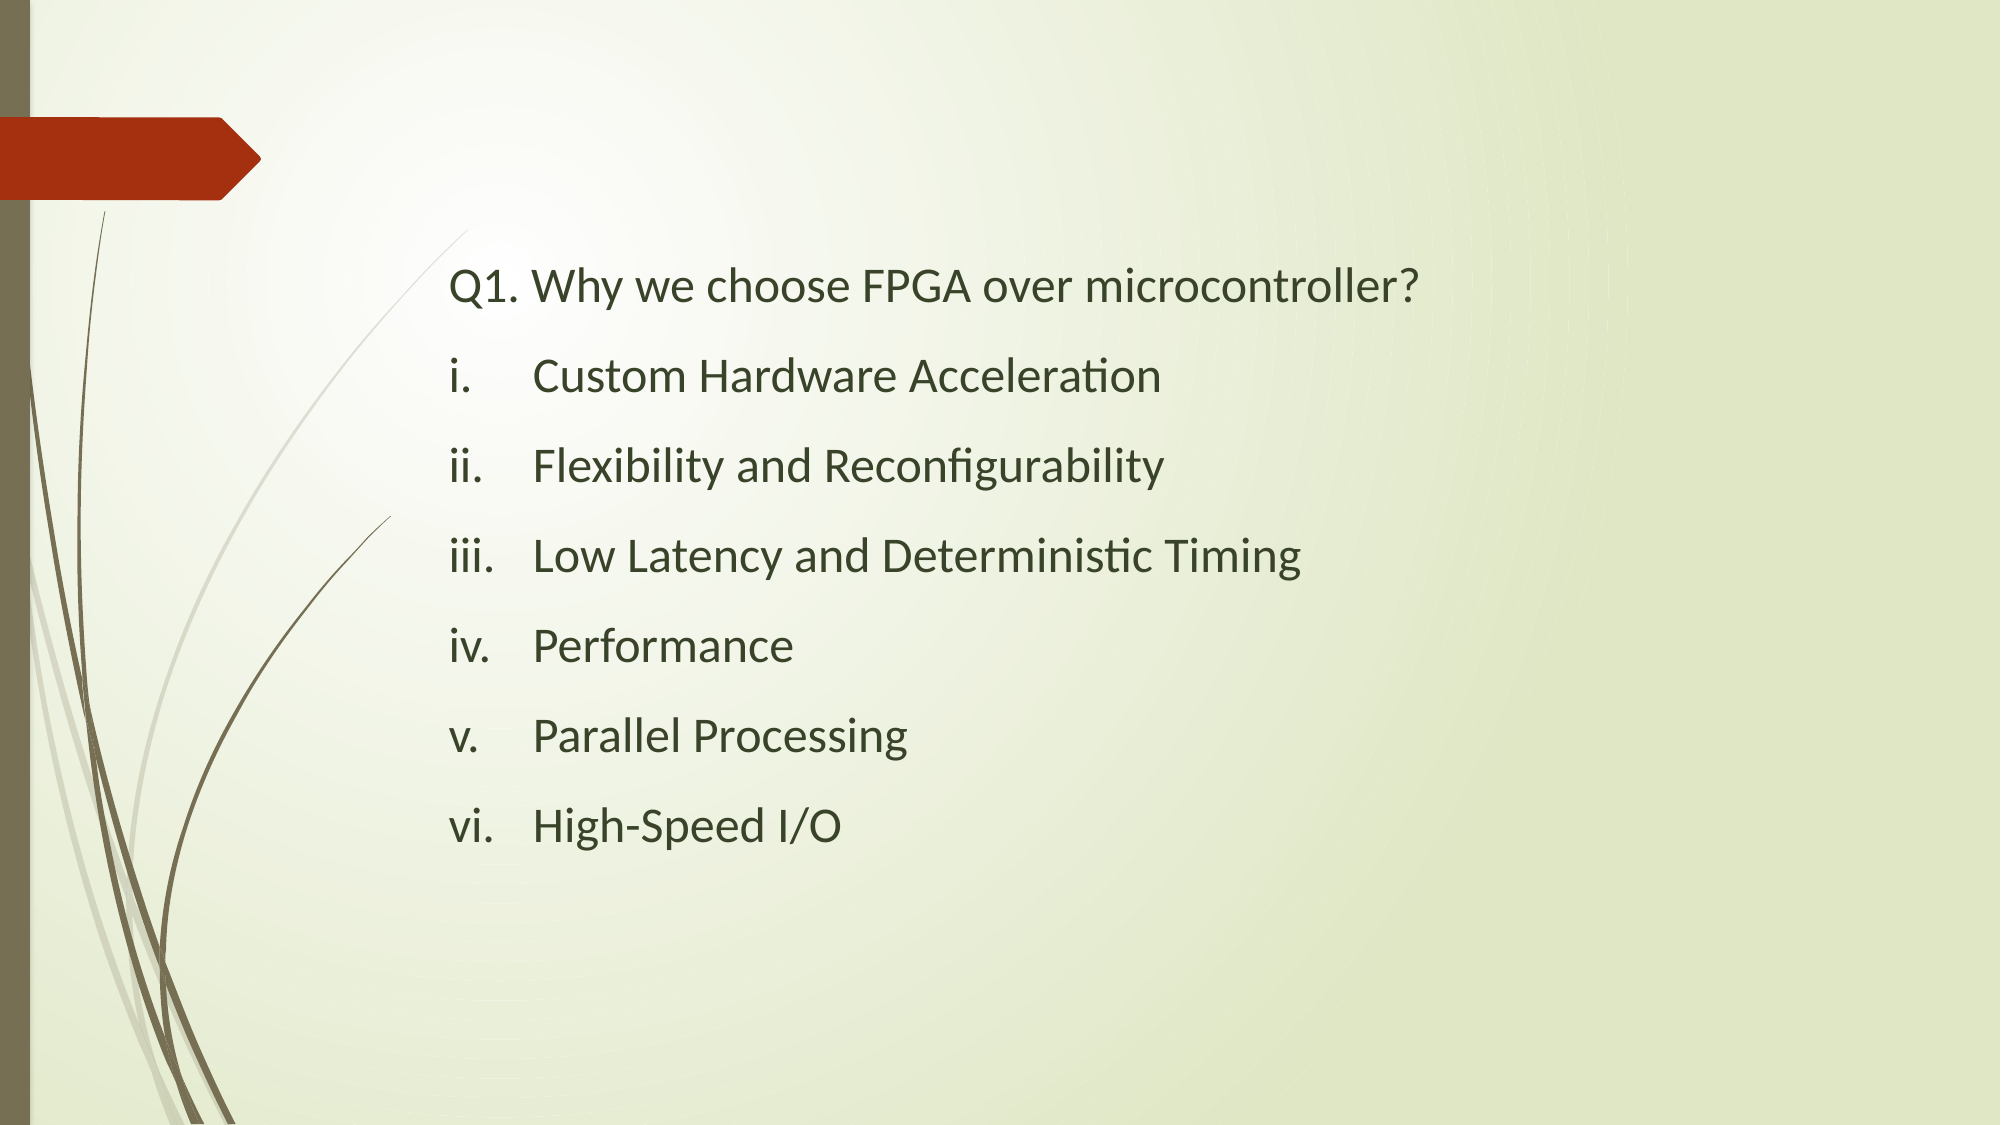

Q1. Why we choose FPGA over microcontroller?
Custom Hardware Acceleration
Flexibility and Reconfigurability
Low Latency and Deterministic Timing
Performance
Parallel Processing
High-Speed I/O